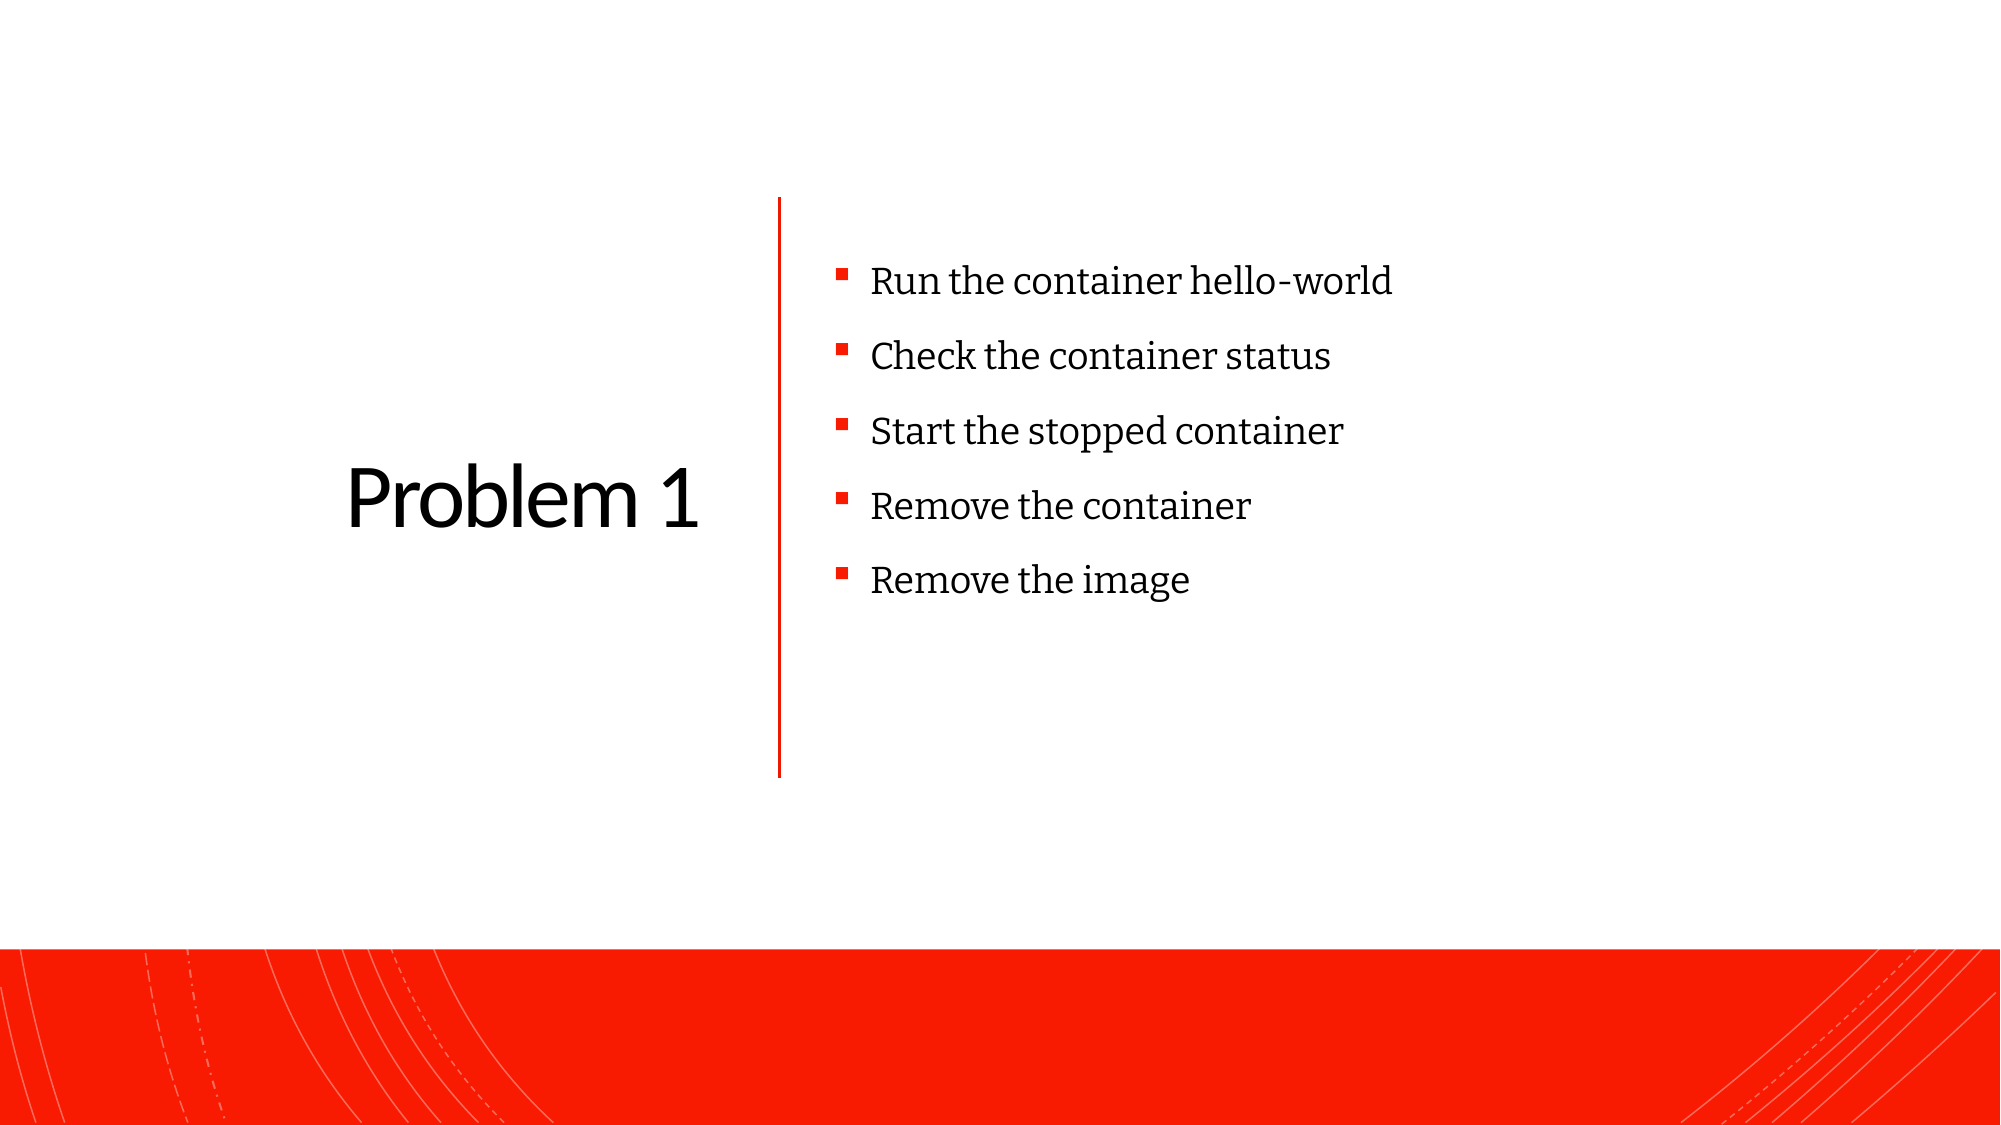

# Problem 1
Run the container hello-world
Check the container status
Start the stopped container
Remove the container
Remove the image